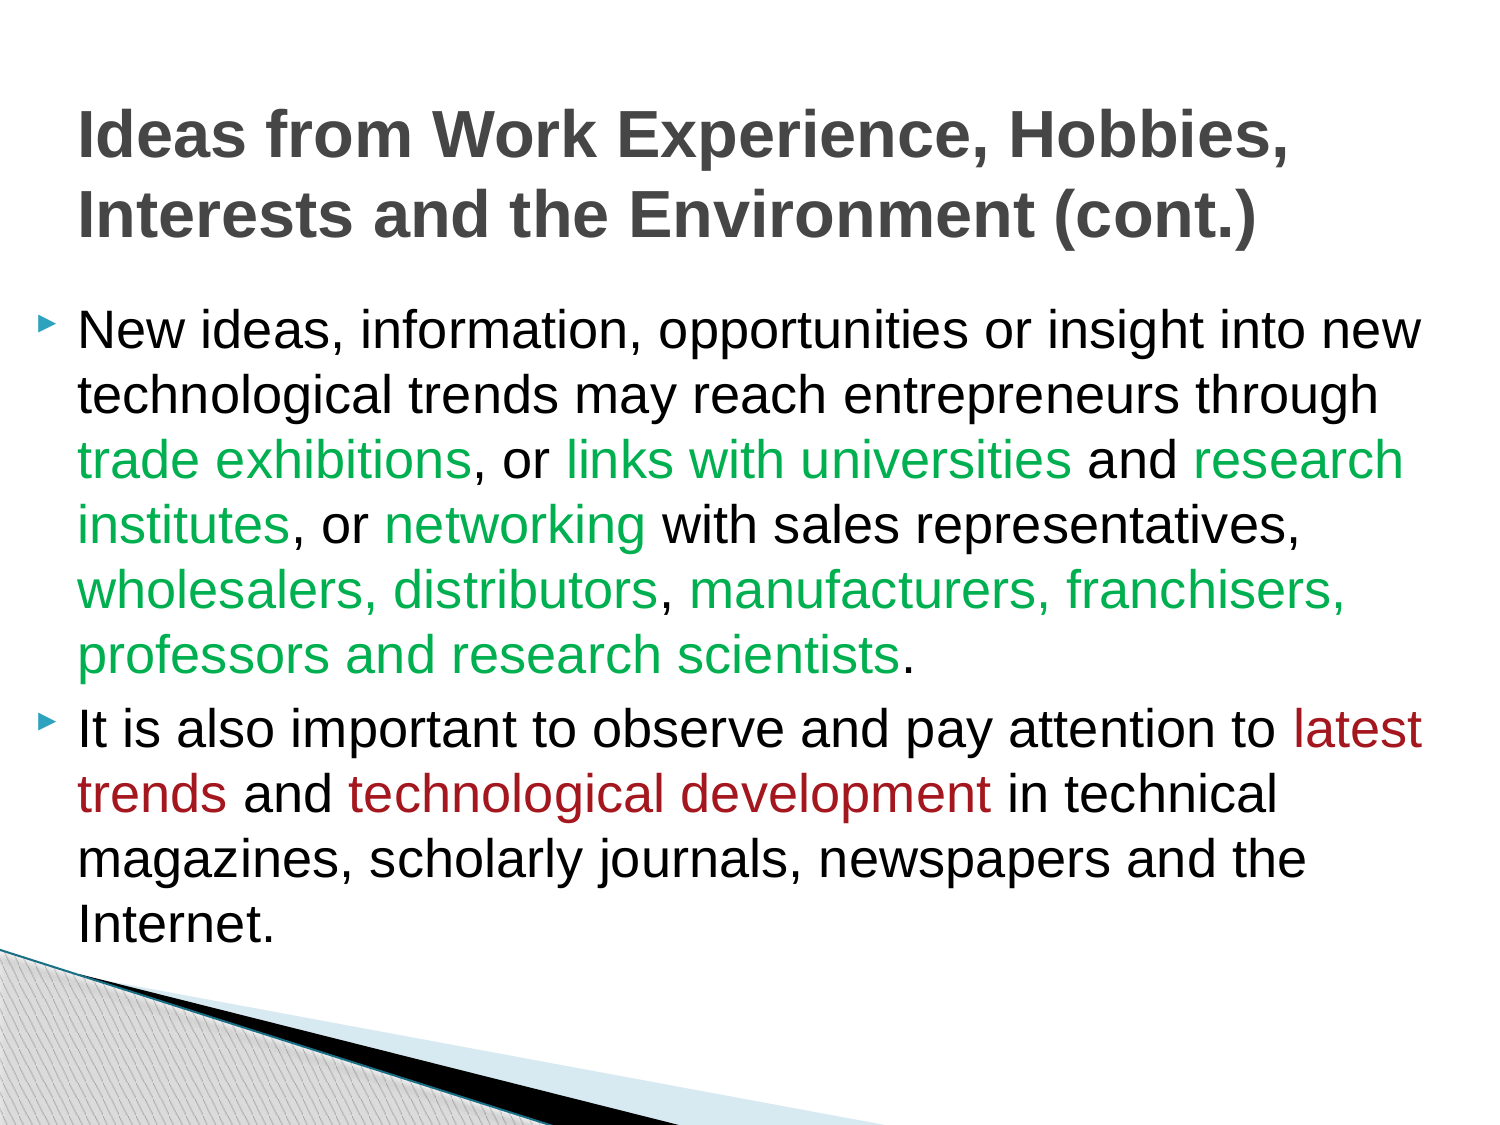

# Ideas from Work Experience, Hobbies, Interests and the Environment (cont.)
New ideas, information, opportunities or insight into new technological trends may reach entrepreneurs through trade exhibitions, or links with universities and research institutes, or networking with sales representatives, wholesalers, distributors, manufacturers, franchisers, professors and research scientists.
It is also important to observe and pay attention to latest trends and technological development in technical magazines, scholarly journals, newspapers and the Internet.